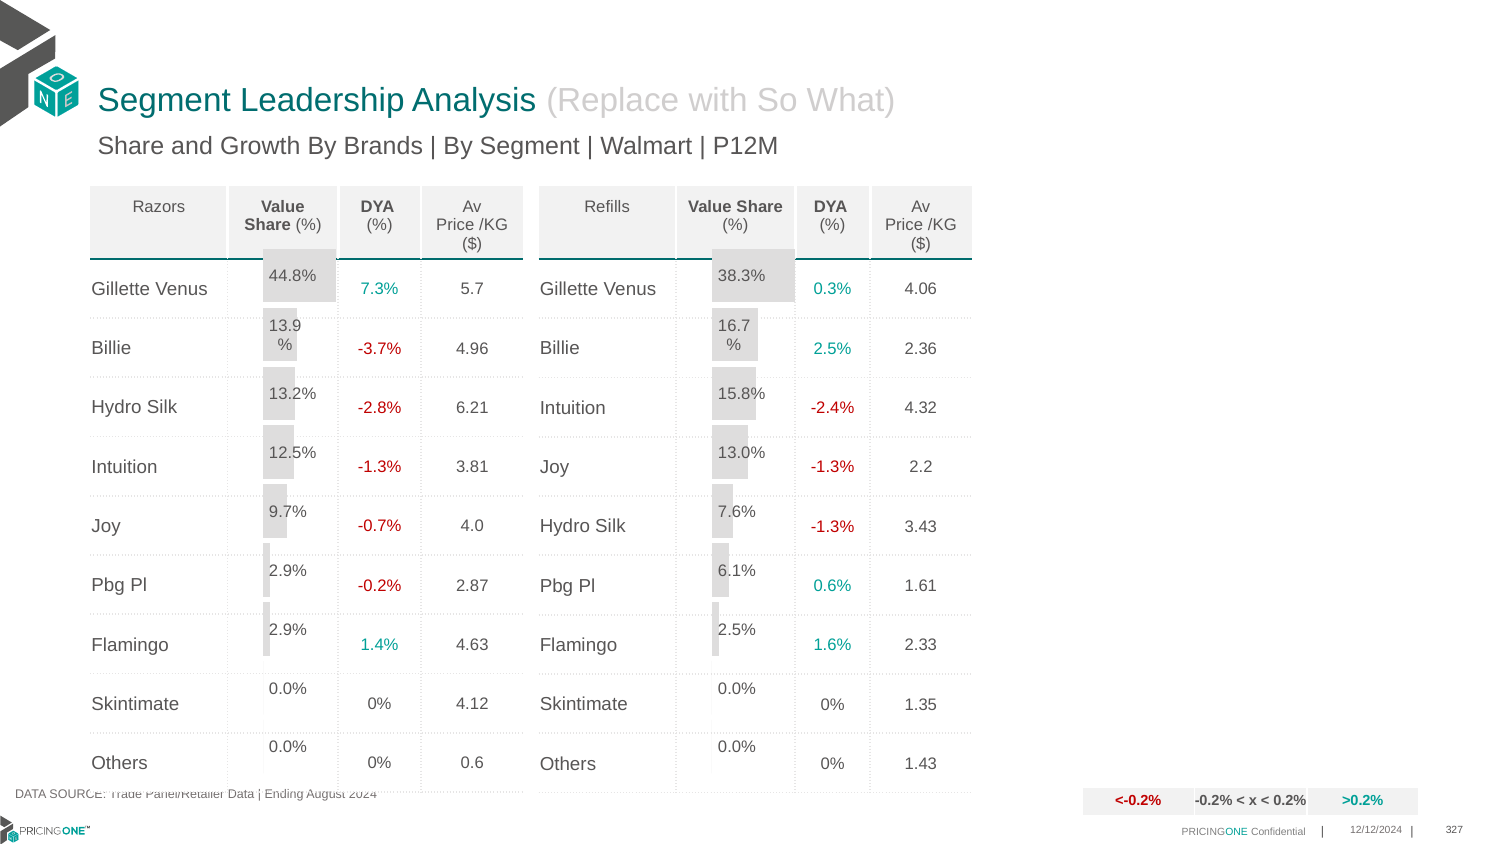

# Segment Leadership Analysis (Replace with So What)
Share and Growth By Brands | By Segment | Walmart | P12M
| Razors | Value Share (%) | DYA (%) | Av Price /KG ($) |
| --- | --- | --- | --- |
| Gillette Venus |  | 7.3% | 5.7 |
| Billie |  | -3.7% | 4.96 |
| Hydro Silk |  | -2.8% | 6.21 |
| Intuition |  | -1.3% | 3.81 |
| Joy |  | -0.7% | 4.0 |
| Pbg Pl |  | -0.2% | 2.87 |
| Flamingo |  | 1.4% | 4.63 |
| Skintimate |  | 0% | 4.12 |
| Others |  | 0% | 0.6 |
| Refills | Value Share (%) | DYA (%) | Av Price /KG ($) |
| --- | --- | --- | --- |
| Gillette Venus |  | 0.3% | 4.06 |
| Billie |  | 2.5% | 2.36 |
| Intuition |  | -2.4% | 4.32 |
| Joy |  | -1.3% | 2.2 |
| Hydro Silk |  | -1.3% | 3.43 |
| Pbg Pl |  | 0.6% | 1.61 |
| Flamingo |  | 1.6% | 2.33 |
| Skintimate |  | 0% | 1.35 |
| Others |  | 0% | 1.43 |

### Chart

| Category | Walmart | Refills |
|---|---|
|  | 0.3833783615732861 |

### Chart

| Category | Walmart | Razors |
|---|---|
|  | 0.4483447069130778 |
DATA SOURCE: Trade Panel/Retailer Data | Ending August 2024
| <-0.2% | -0.2% < x < 0.2% | >0.2% |
| --- | --- | --- |

12/12/2024
327